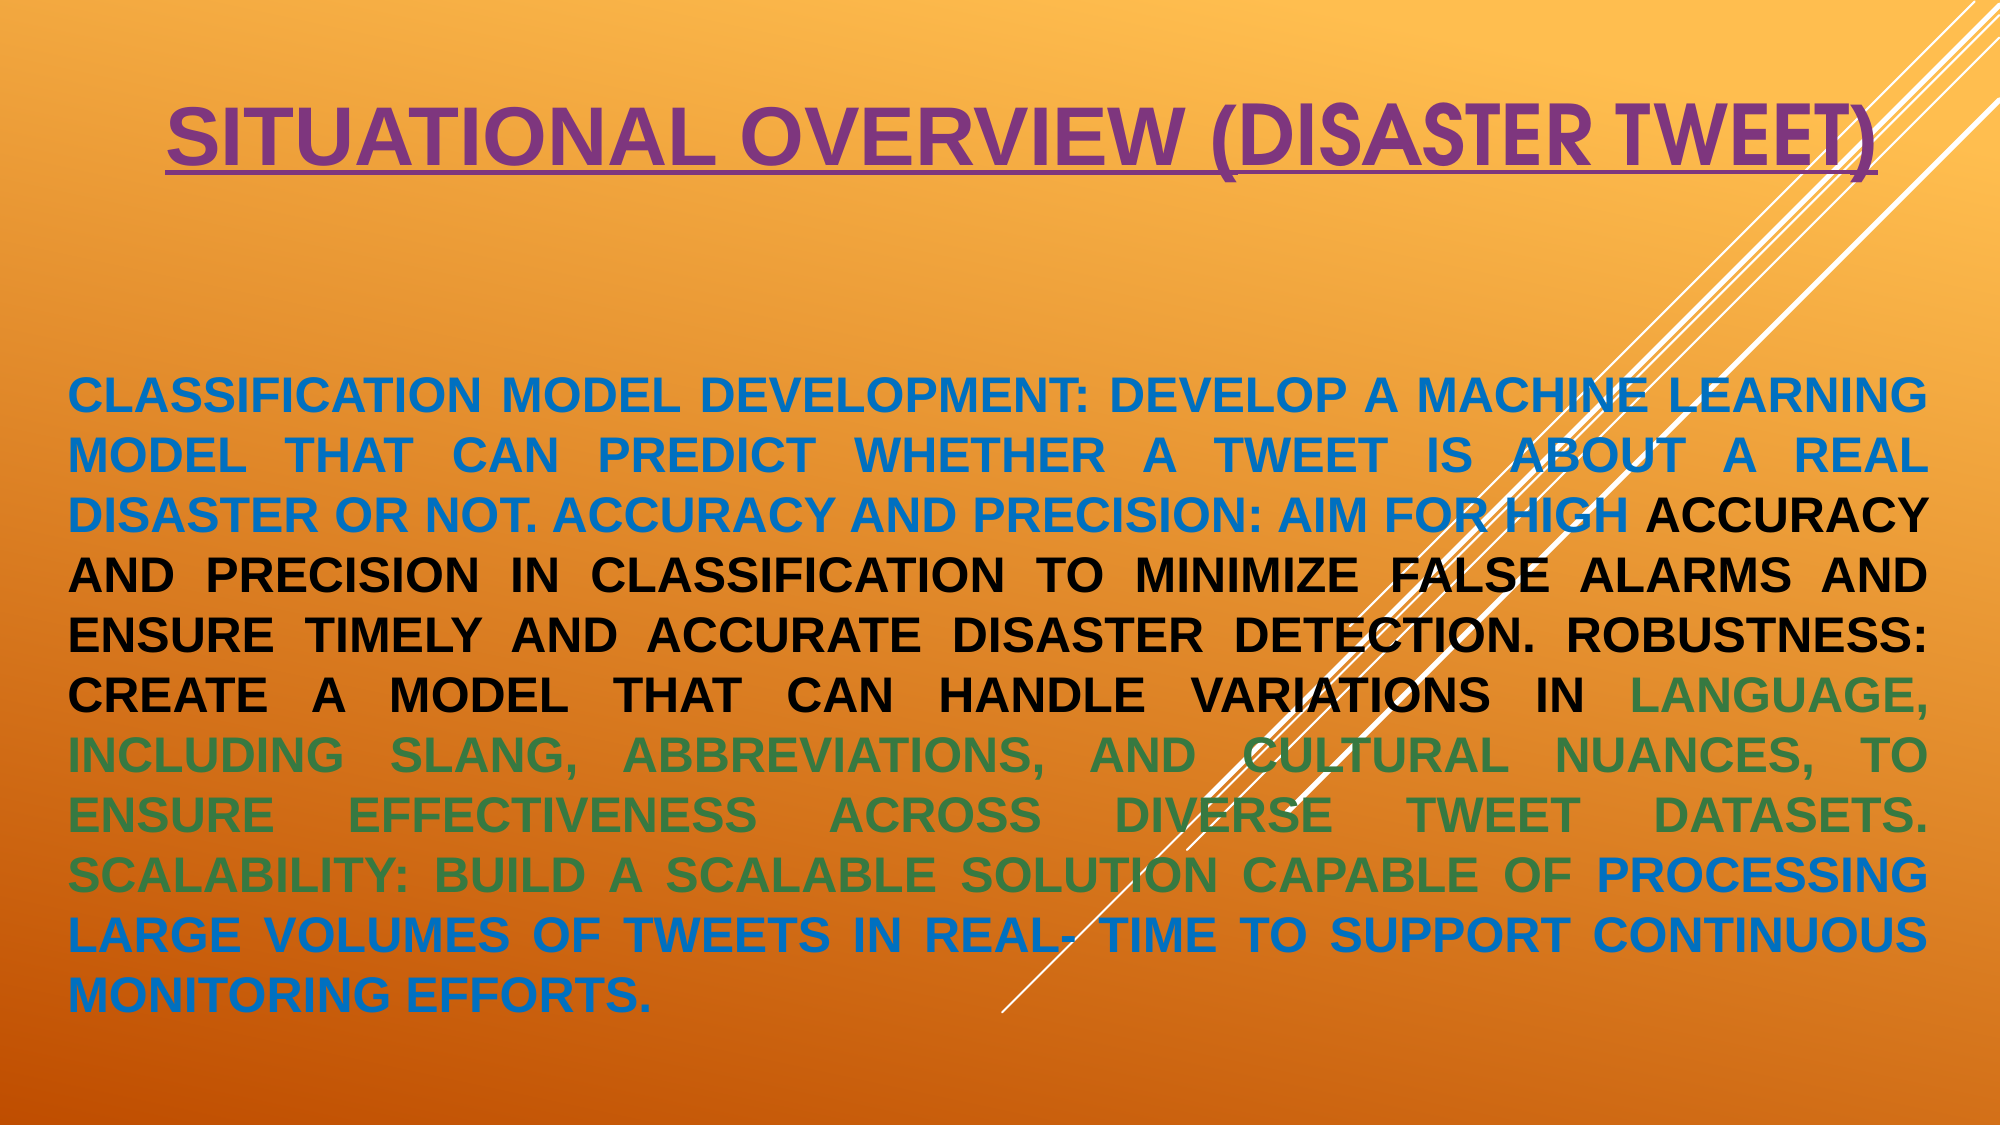

SITUATIONAL OVERVIEW (DISASTER TWEET)

CLASSIFICATION MODEL DEVELOPMENT: DEVELOP A MACHINE LEARNING MODEL THAT CAN PREDICT WHETHER A TWEET IS ABOUT A REAL DISASTER OR NOT. ACCURACY AND PRECISION: AIM FOR HIGH ACCURACY AND PRECISION IN CLASSIFICATION TO MINIMIZE FALSE ALARMS AND ENSURE TIMELY AND ACCURATE DISASTER DETECTION. ROBUSTNESS: CREATE A MODEL THAT CAN HANDLE VARIATIONS IN LANGUAGE, INCLUDING SLANG, ABBREVIATIONS, AND CULTURAL NUANCES, TO ENSURE EFFECTIVENESS ACROSS DIVERSE TWEET DATASETS. SCALABILITY: BUILD A SCALABLE SOLUTION CAPABLE OF PROCESSING LARGE VOLUMES OF TWEETS IN REAL- TIME TO SUPPORT CONTINUOUS MONITORING EFFORTS.